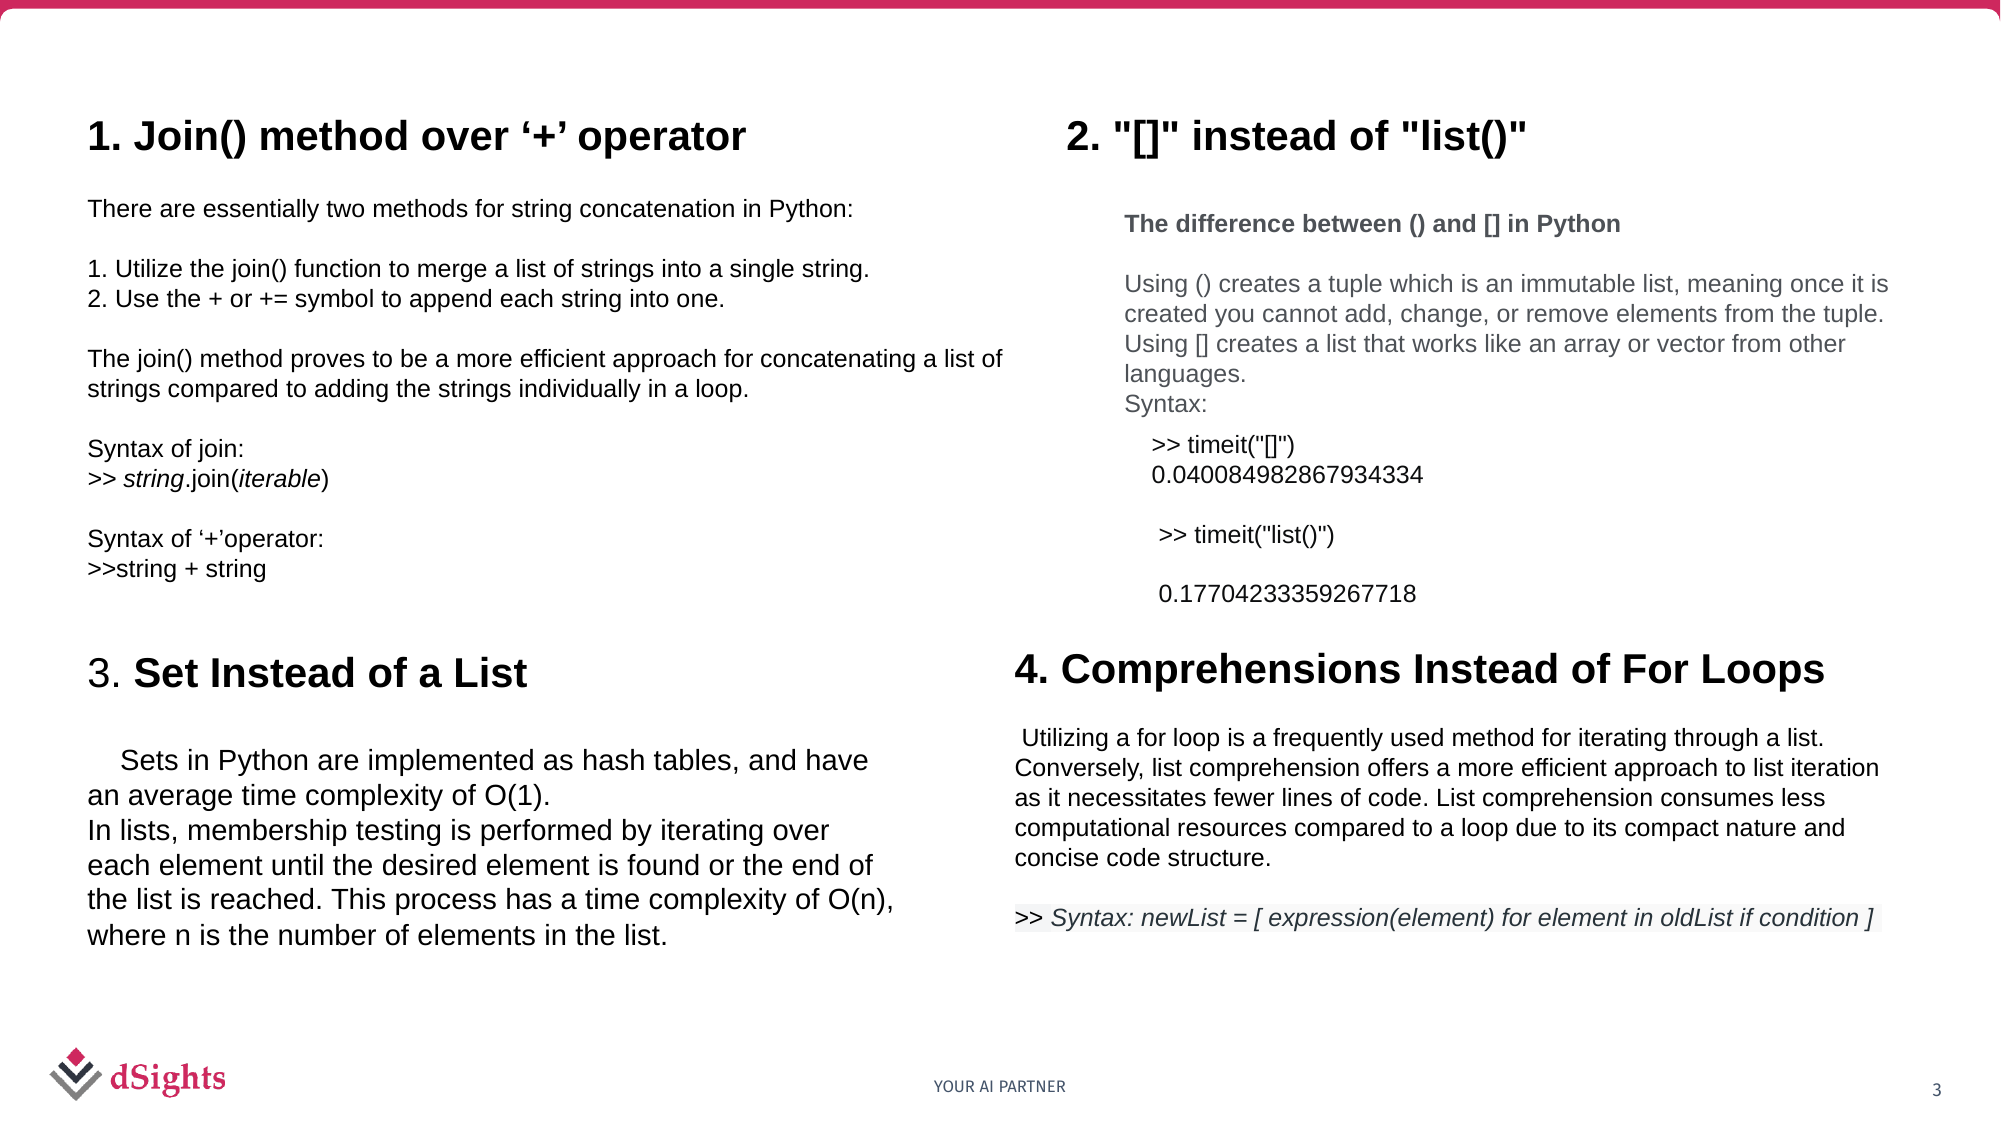

1. Join() method over ‘+’ operator
2. "[]" instead of "list()"

There are essentially two methods for string concatenation in Python:

1. Utilize the join() function to merge a list of strings into a single string.
2. Use the + or += symbol to append each string into one.

The join() method proves to be a more efficient approach for concatenating a list of strings compared to adding the strings individually in a loop.

Syntax of join:
>> string.join(iterable)

Syntax of ‘+’operator:
>>string + string
The difference between () and [] in Python

Using () creates a tuple which is an immutable list, meaning once it is created you cannot add, change, or remove elements from the tuple. Using [] creates a list that works like an array or vector from other languages.
Syntax:

>> timeit("[]")
0.040084982867934334

 >> timeit("list()")

 0.17704233359267718
4. Comprehensions Instead of For Loops

 Utilizing a for loop is a frequently used method for iterating through a list. Conversely, list comprehension offers a more efficient approach to list iteration as it necessitates fewer lines of code. List comprehension consumes less computational resources compared to a loop due to its compact nature and concise code structure.

>> Syntax: newList = [ expression(element) for element in oldList if condition ]

3. Set Instead of a List

    Sets in Python are implemented as hash tables, and have an average time complexity of O(1).
In lists, membership testing is performed by iterating over each element until the desired element is found or the end of the list is reached. This process has a time complexity of O(n), where n is the number of elements in the list.

3